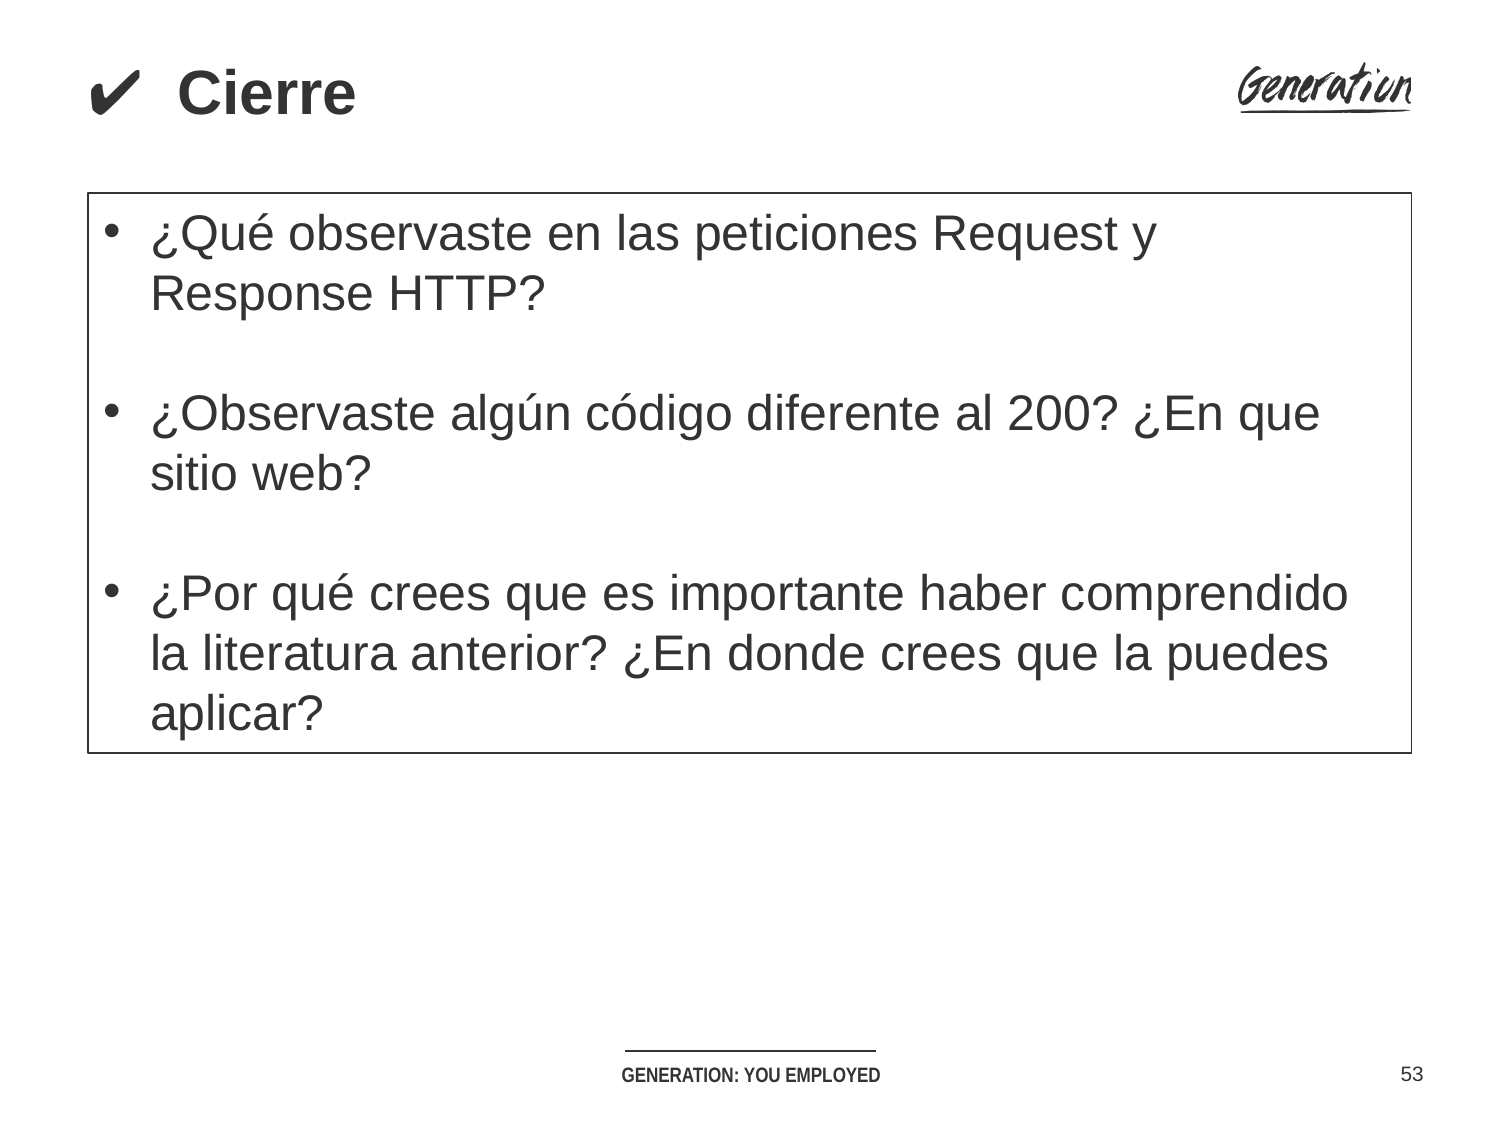

# ✔  Cierre
¿Qué observaste en las peticiones Request y Response HTTP?

¿Observaste algún código diferente al 200? ¿En que sitio web?

¿Por qué crees que es importante haber comprendido la literatura anterior? ¿En donde crees que la puedes aplicar?